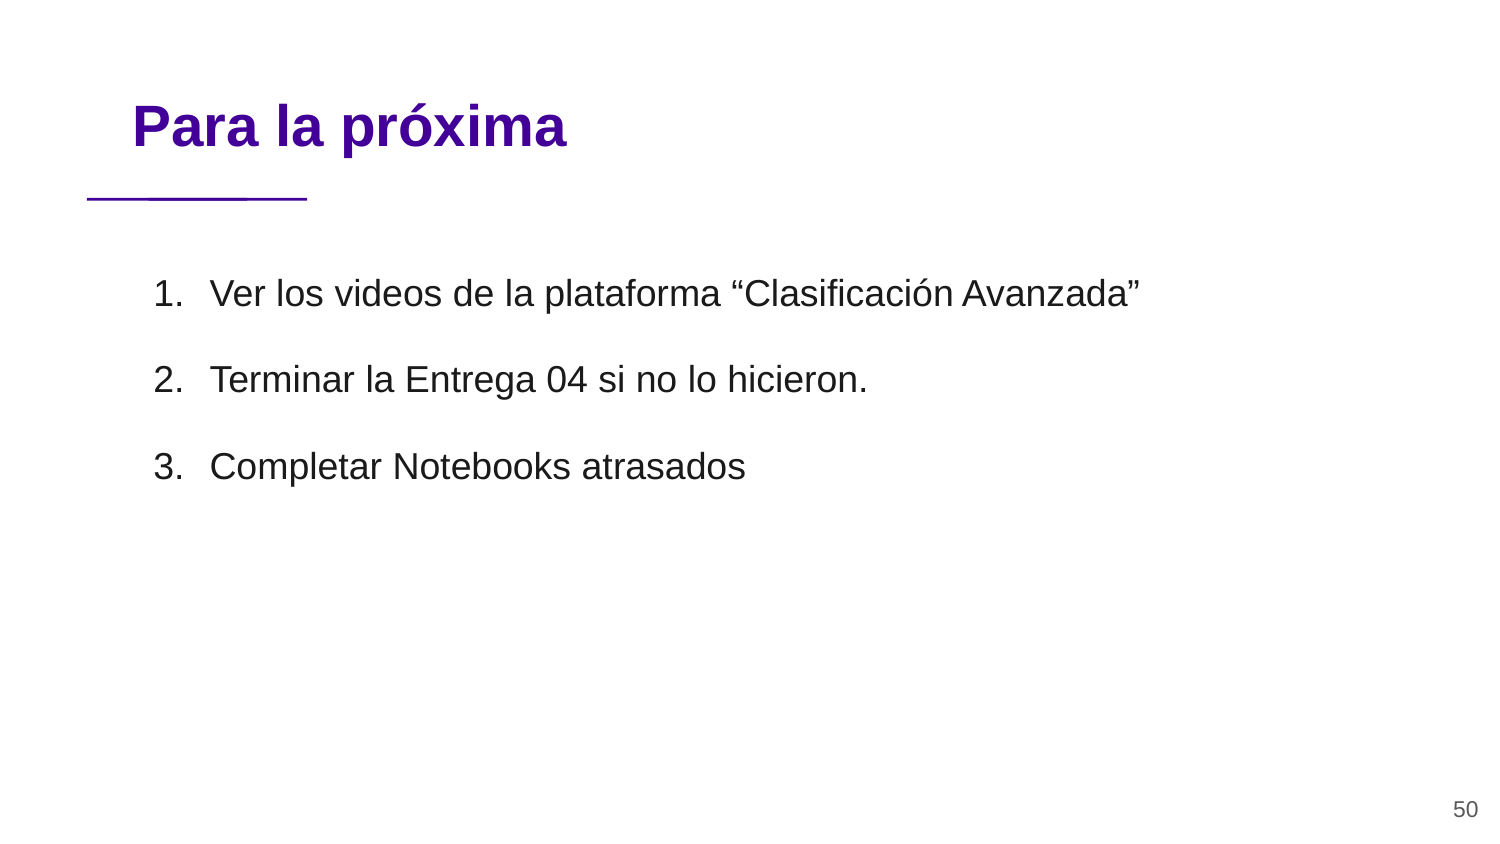

Ver los videos de la plataforma “Clasificación Avanzada”
Terminar la Entrega 04 si no lo hicieron.
Completar Notebooks atrasados
50